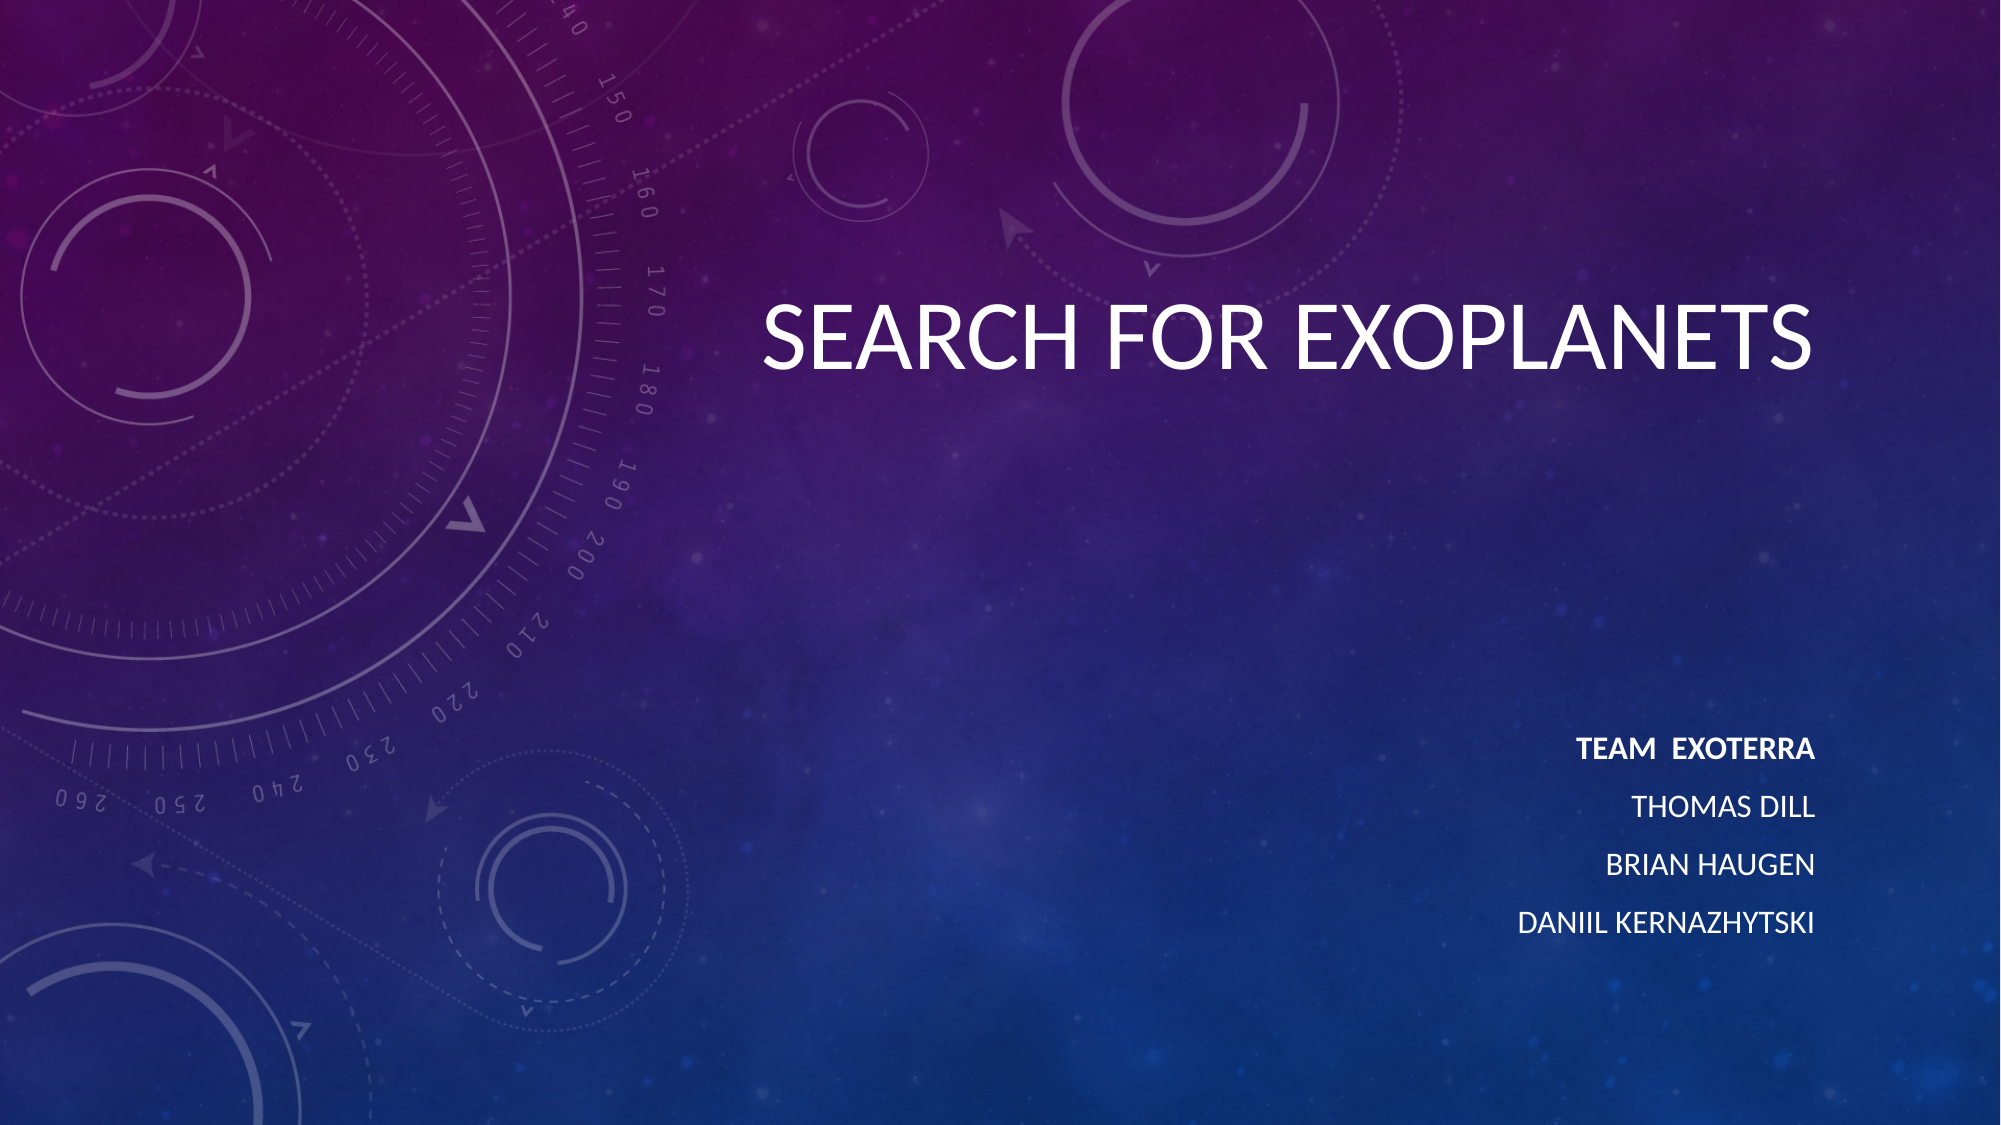

# Search for Exoplanets
Team  ExoTerra
Thomas Dill
Brian haugen
Daniil Kernazhytski